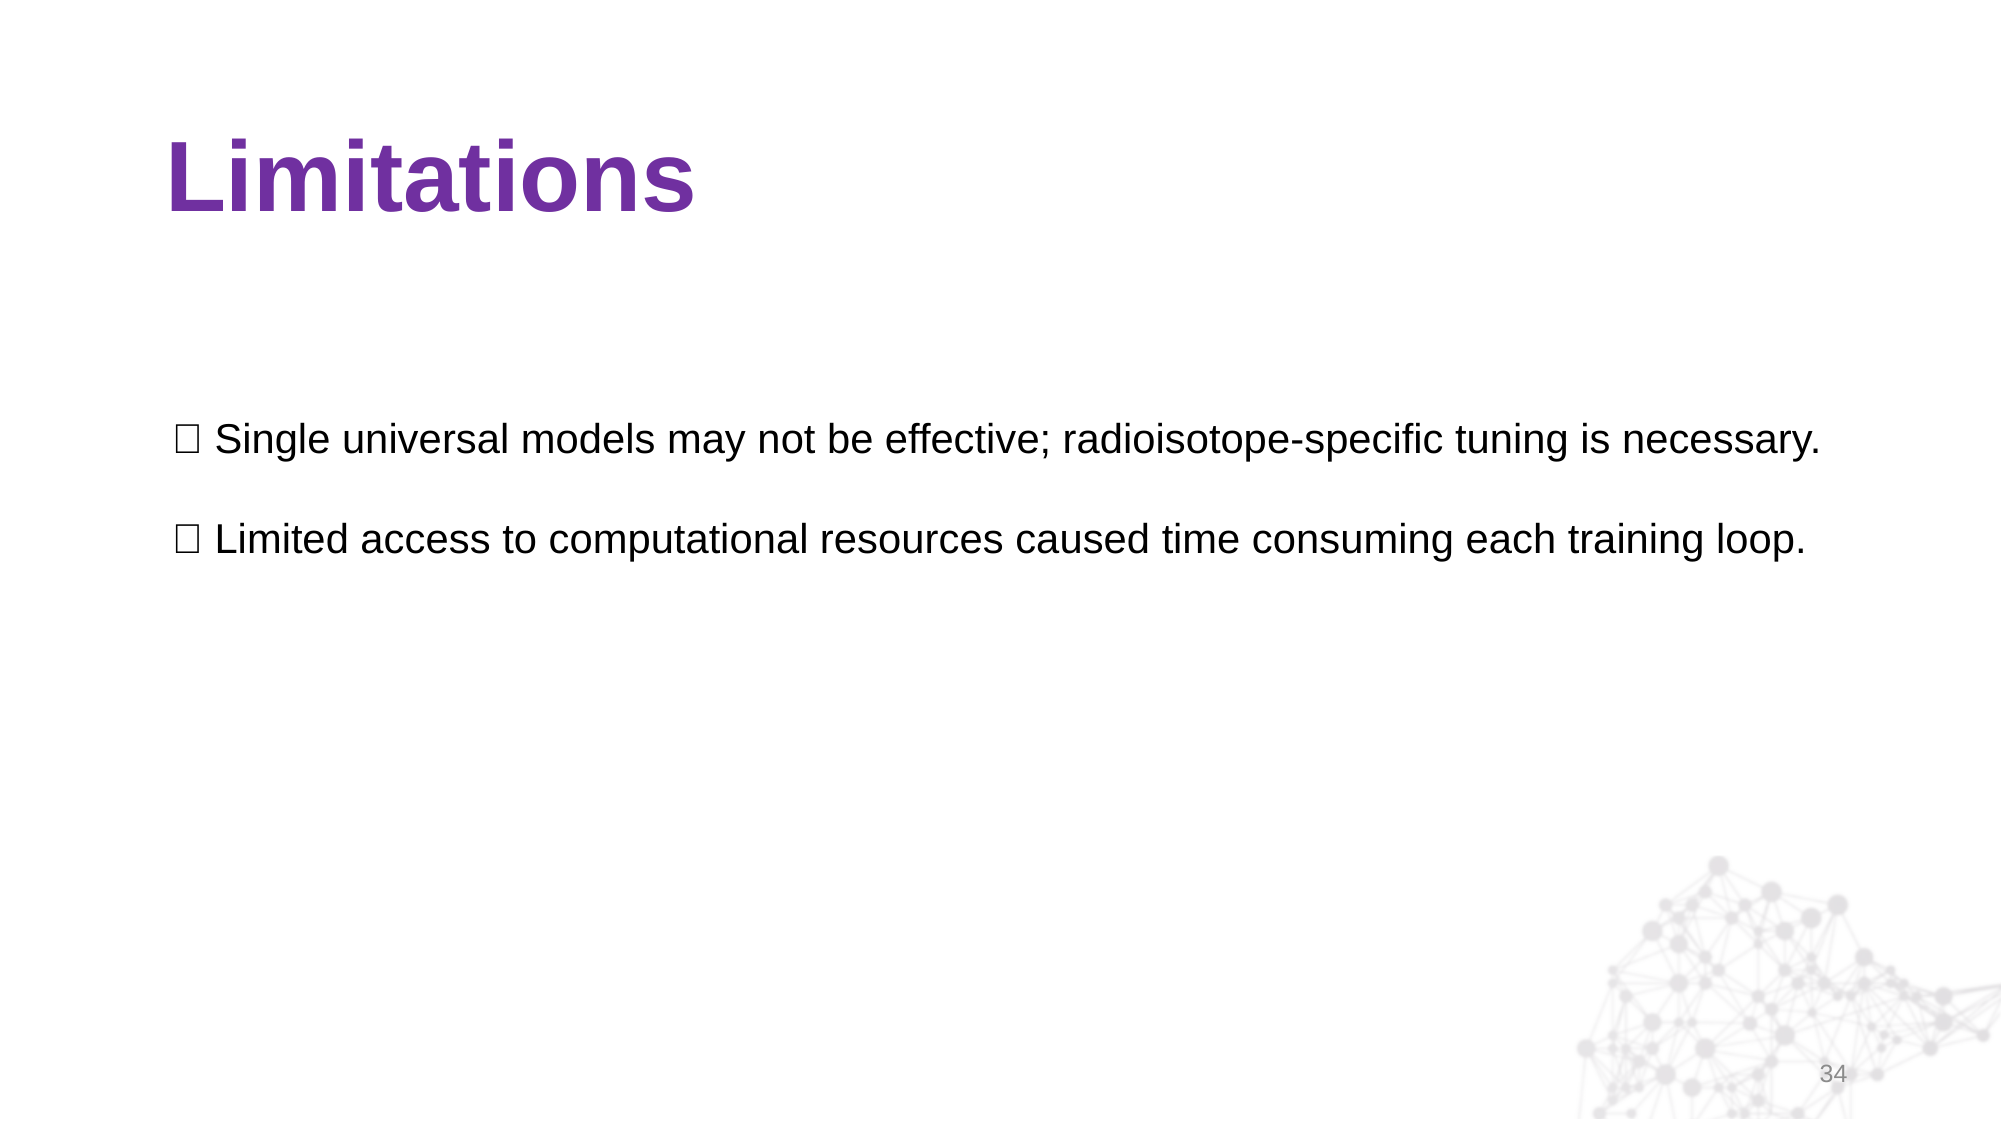

Limitations
🧱 Single universal models may not be effective; radioisotope-specific tuning is necessary.
🧱 Limited access to computational resources caused time consuming each training loop.
34